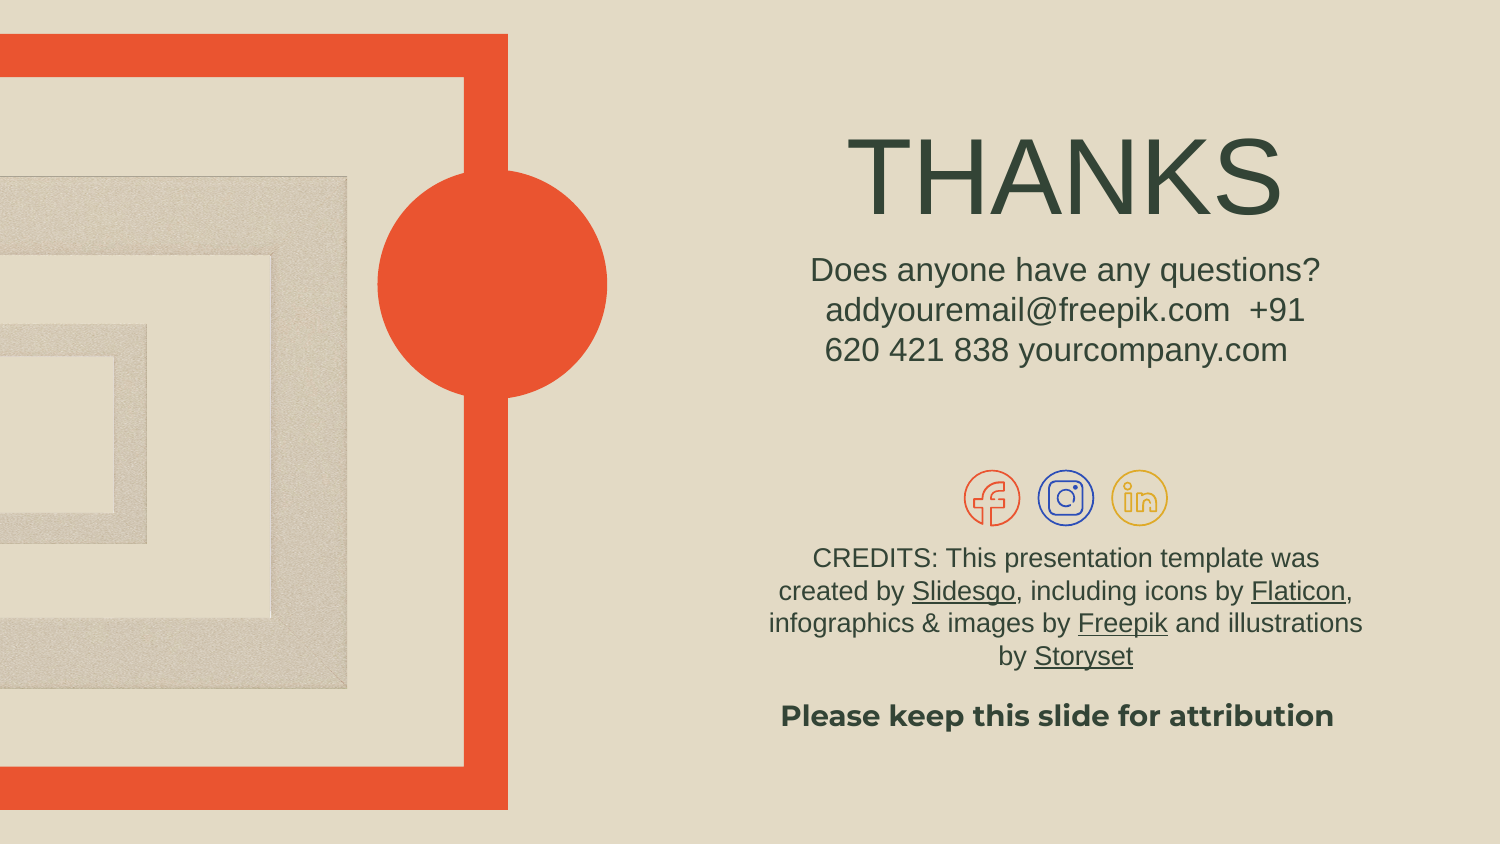

# THANKS
Does anyone have any questions? addyouremail@freepik.com  +91 620 421 838 yourcompany.com

Please keep this slide for attribution